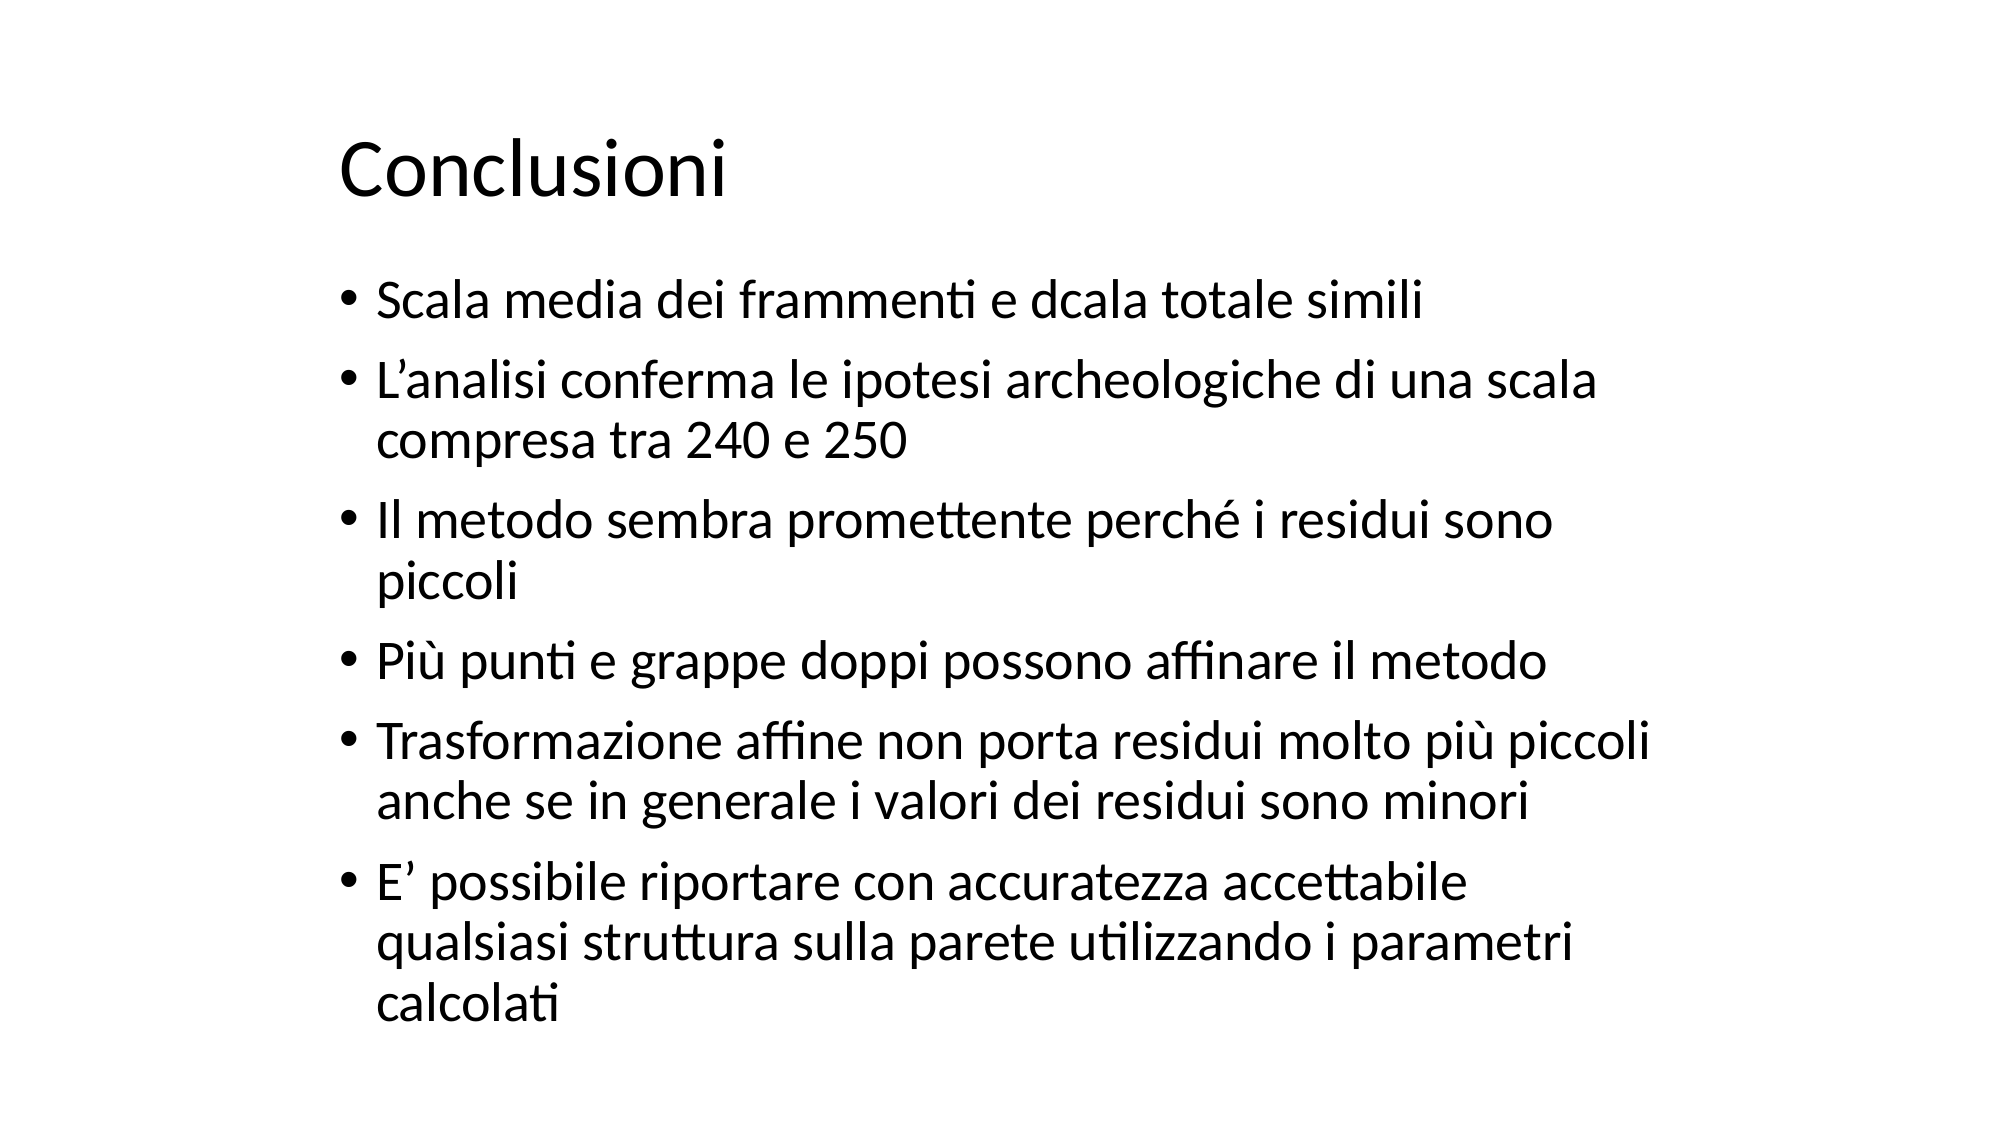

# Conclusioni
Scala media dei frammenti e dcala totale simili
L’analisi conferma le ipotesi archeologiche di una scala compresa tra 240 e 250
Il metodo sembra promettente perché i residui sono piccoli
Più punti e grappe doppi possono affinare il metodo
Trasformazione affine non porta residui molto più piccoli anche se in generale i valori dei residui sono minori
E’ possibile riportare con accuratezza accettabile qualsiasi struttura sulla parete utilizzando i parametri calcolati